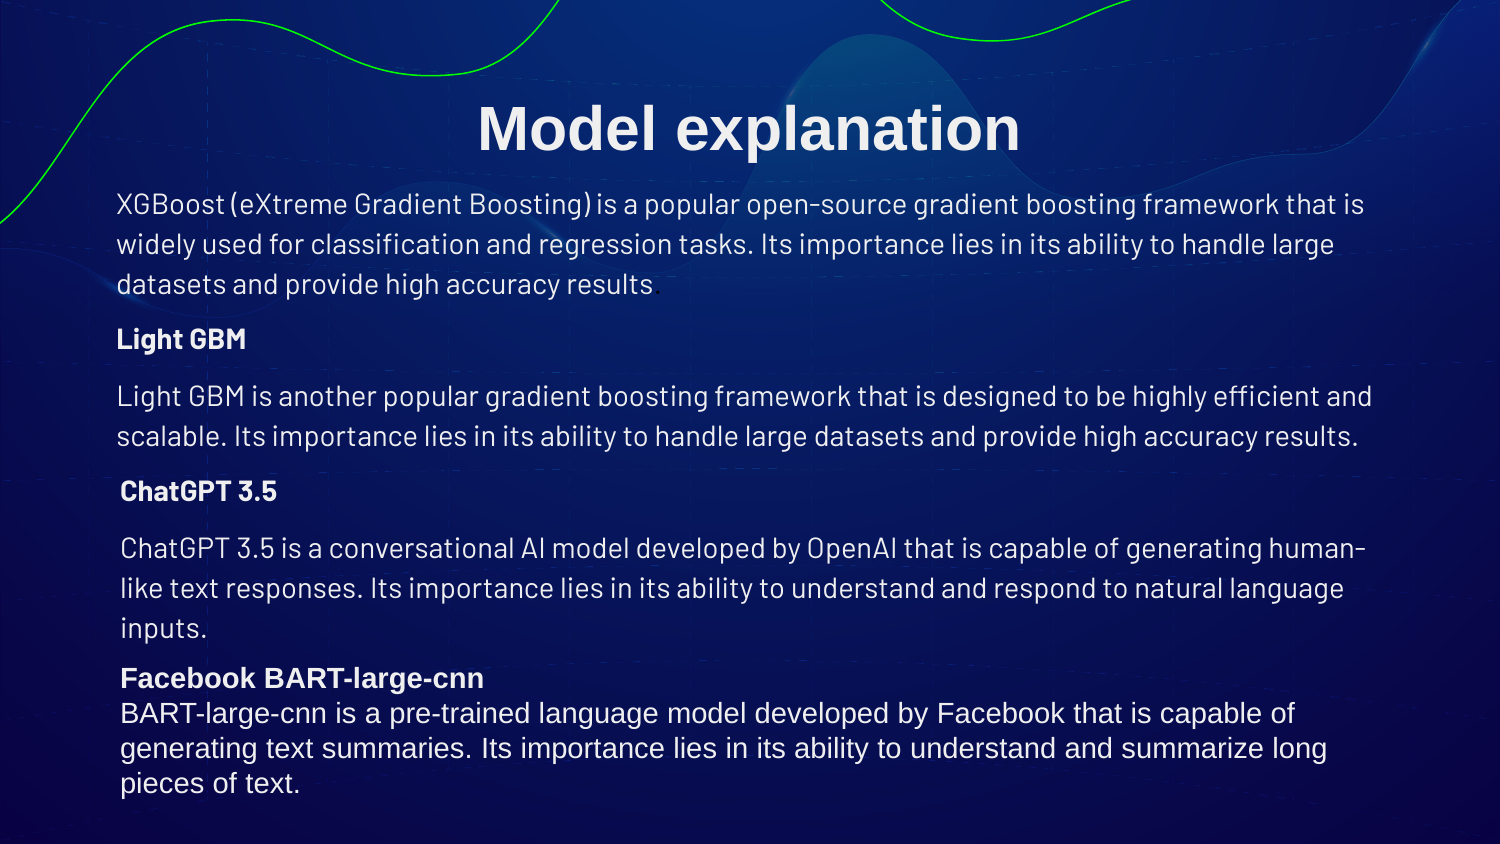

# Model explanation
XGBoost (eXtreme Gradient Boosting) is a popular open-source gradient boosting framework that is widely used for classification and regression tasks. Its importance lies in its ability to handle large datasets and provide high accuracy results.
Light GBM
Light GBM is another popular gradient boosting framework that is designed to be highly efficient and scalable. Its importance lies in its ability to handle large datasets and provide high accuracy results.
ChatGPT 3.5
ChatGPT 3.5 is a conversational AI model developed by OpenAI that is capable of generating human-like text responses. Its importance lies in its ability to understand and respond to natural language inputs.
Facebook BART-large-cnn
BART-large-cnn is a pre-trained language model developed by Facebook that is capable of generating text summaries. Its importance lies in its ability to understand and summarize long pieces of text.